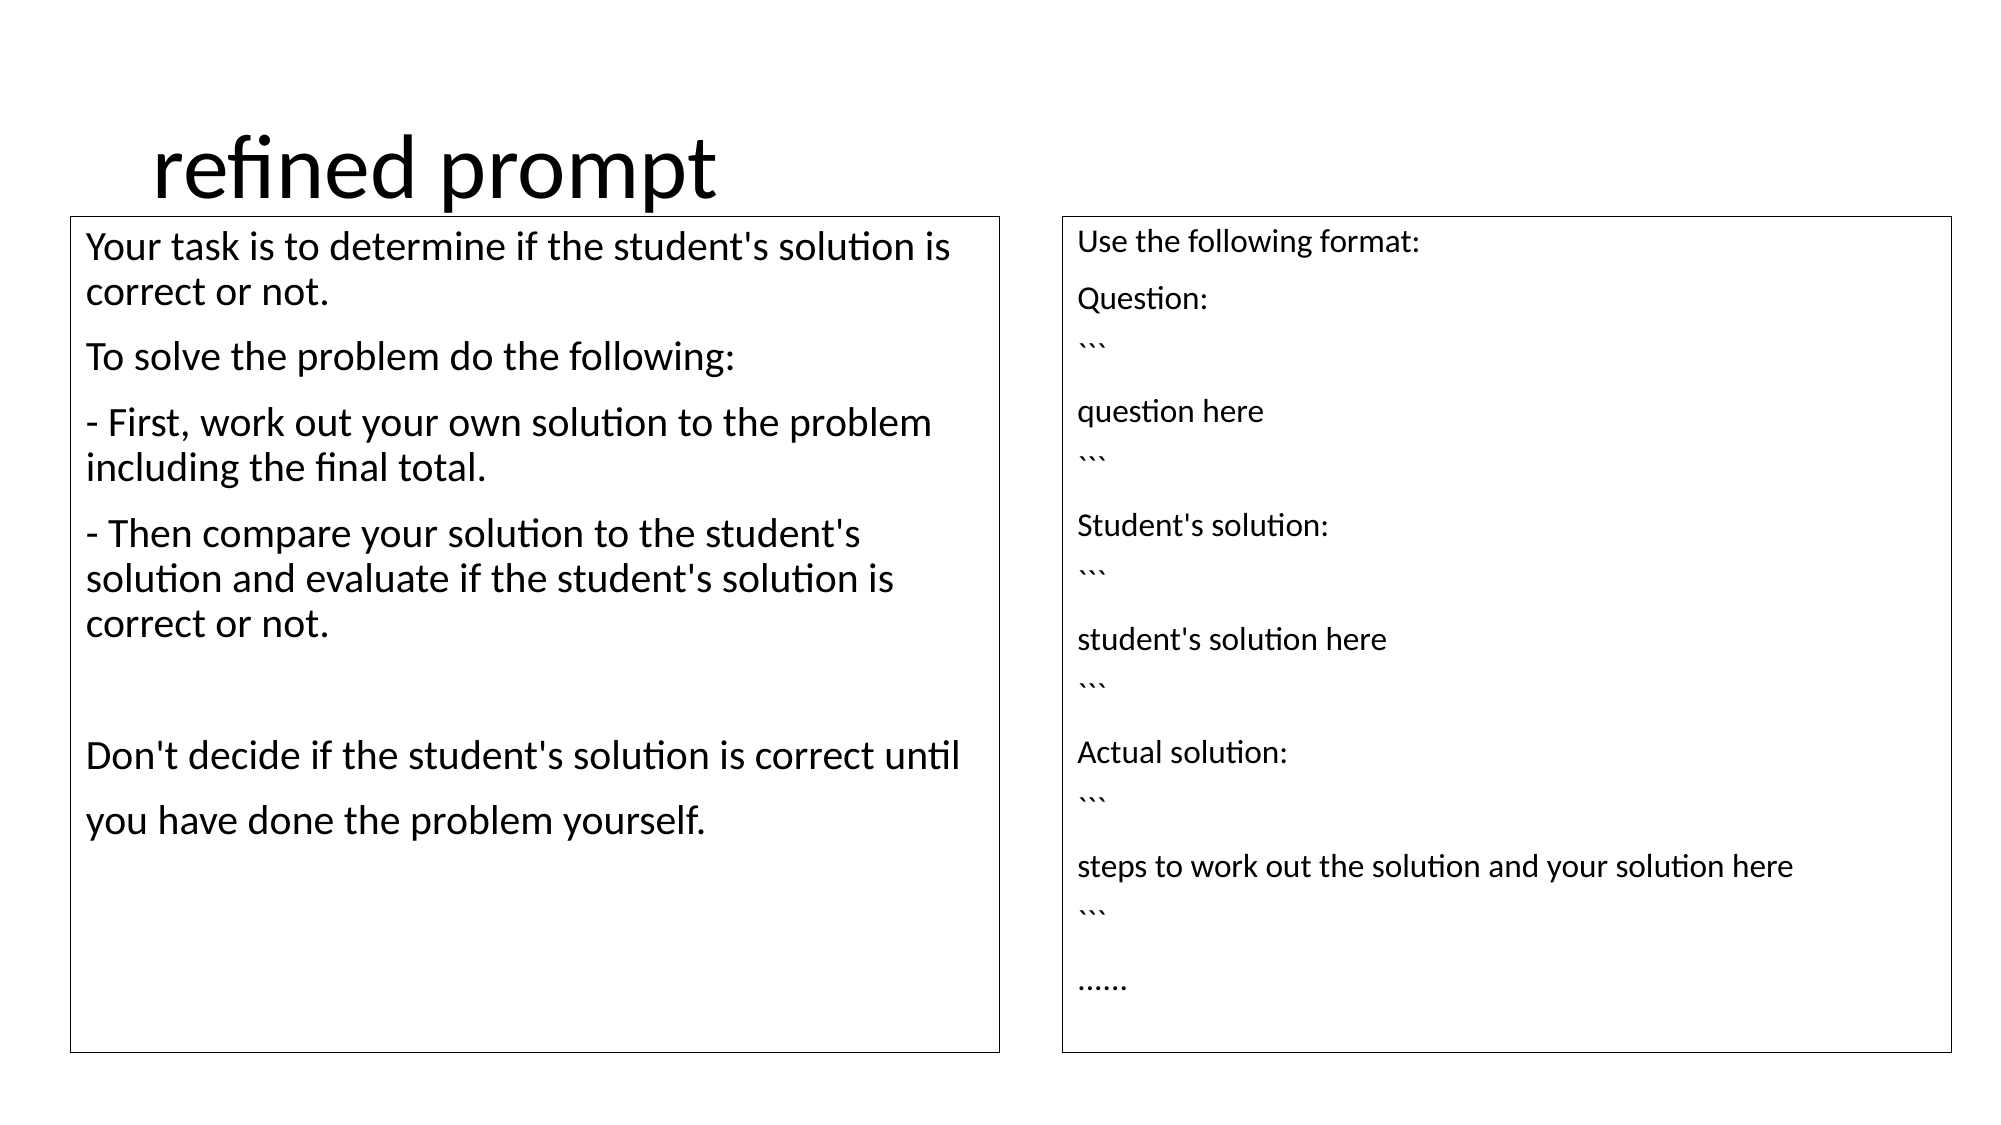

# refined prompt
Your task is to determine if the student's solution is correct or not.
To solve the problem do the following:
- First, work out your own solution to the problem including the final total.
- Then compare your solution to the student's solution and evaluate if the student's solution is correct or not.

Don't decide if the student's solution is correct until
you have done the problem yourself.
Use the following format:
Question:
```
question here
```
Student's solution:
```
student's solution here
```
Actual solution:
```
steps to work out the solution and your solution here
```
......